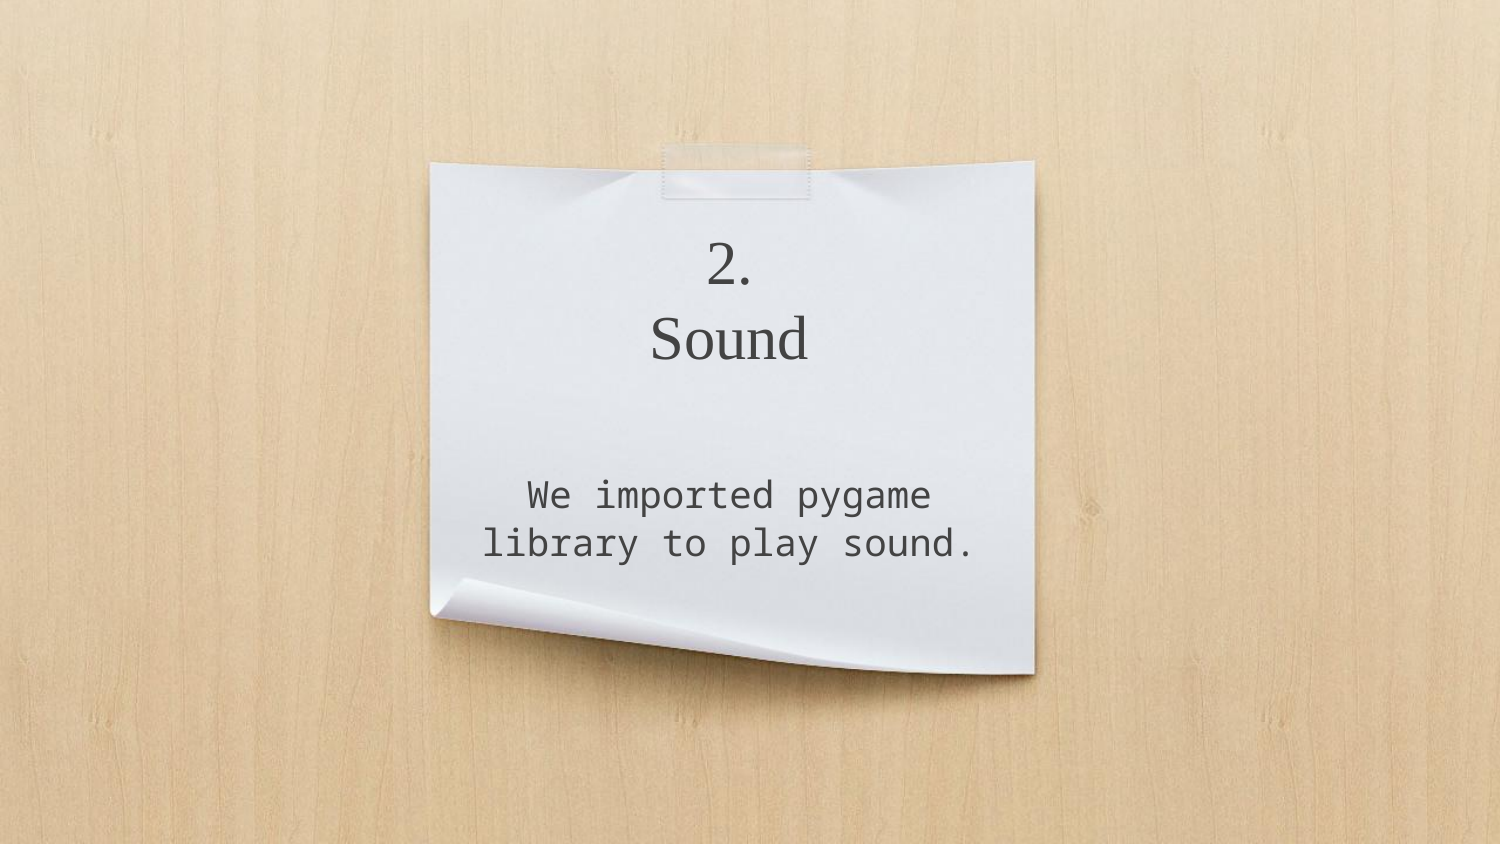

# 2.
Sound
We imported pygame library to play sound.